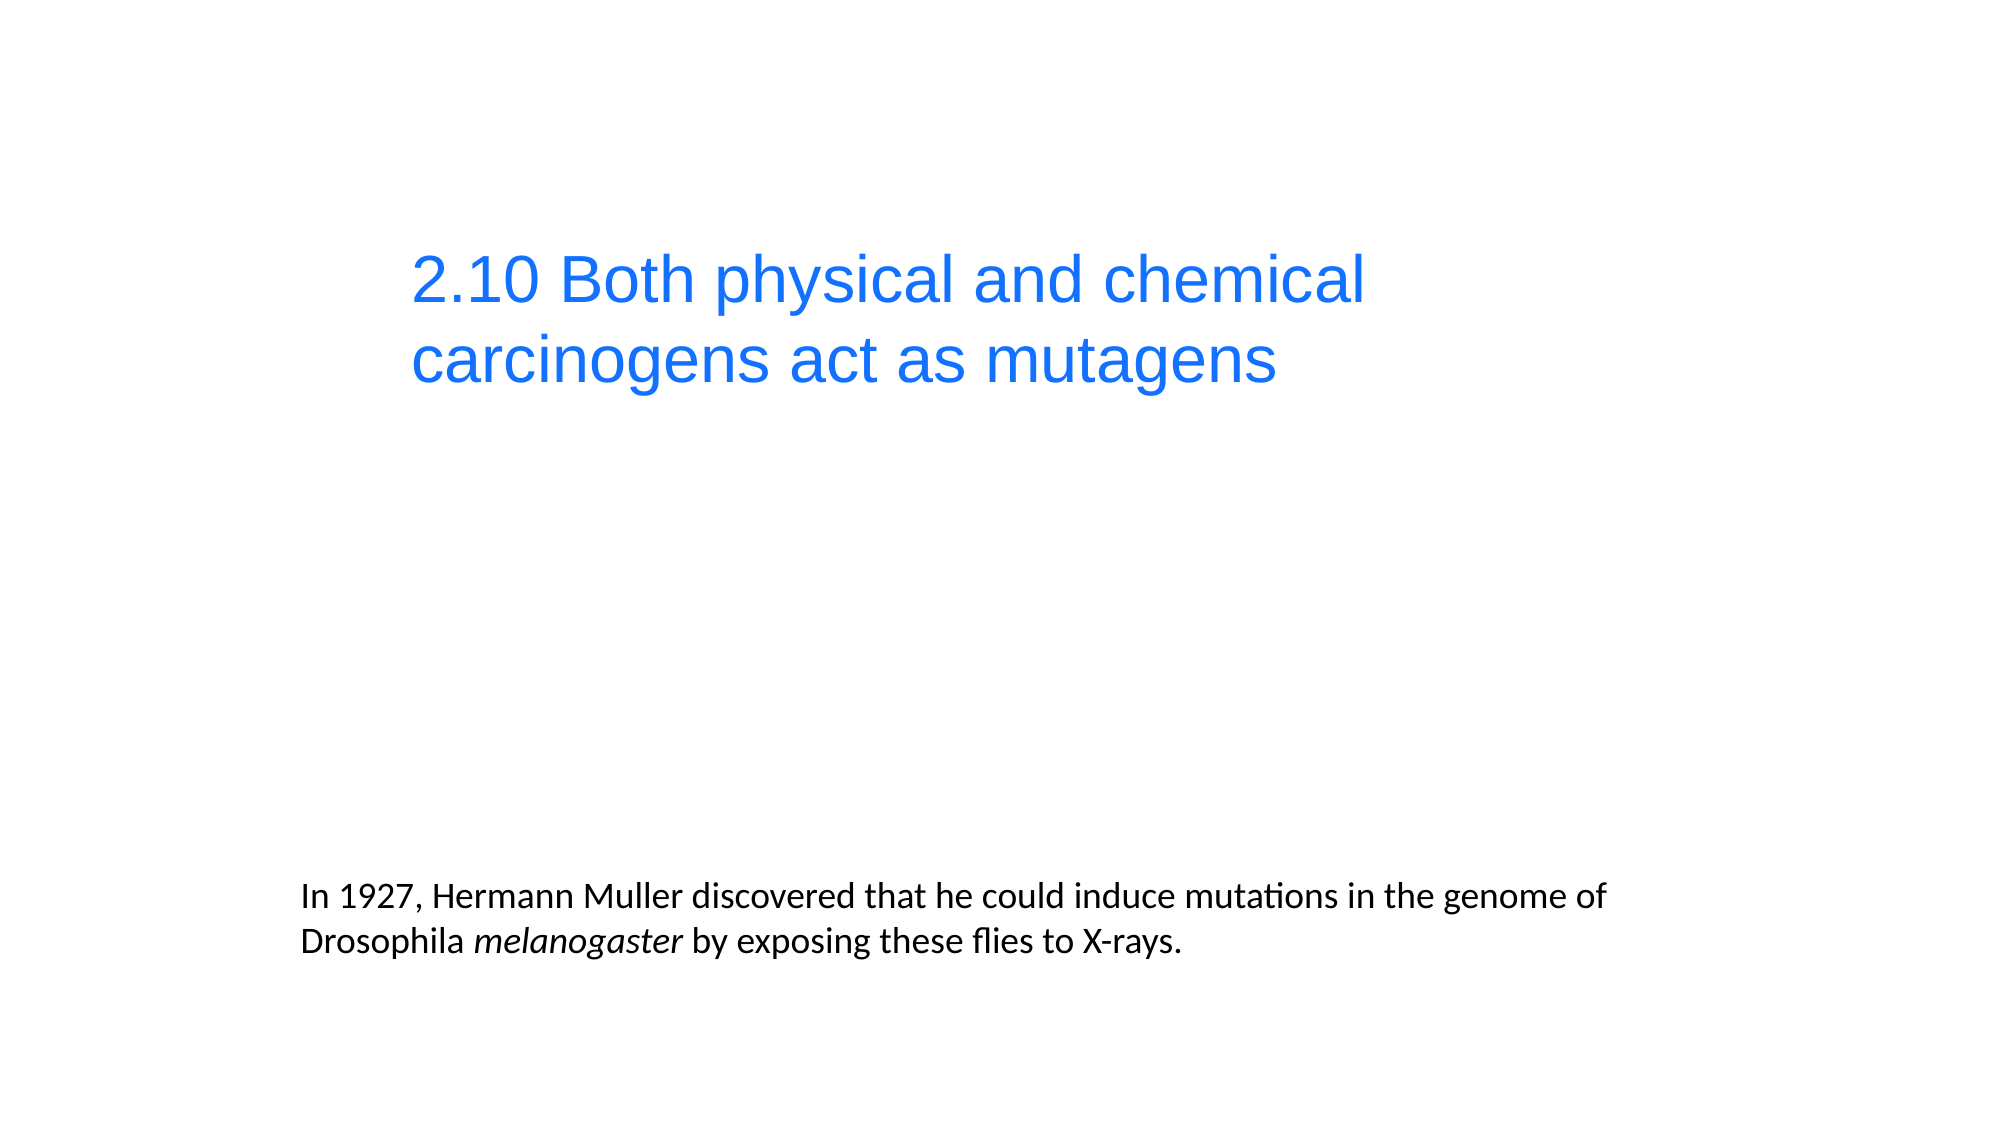

2.10 Both physical and chemical carcinogens act as mutagens
In 1927, Hermann Muller discovered that he could induce mutations in the genome of Drosophila melanogaster by exposing these flies to X-rays.